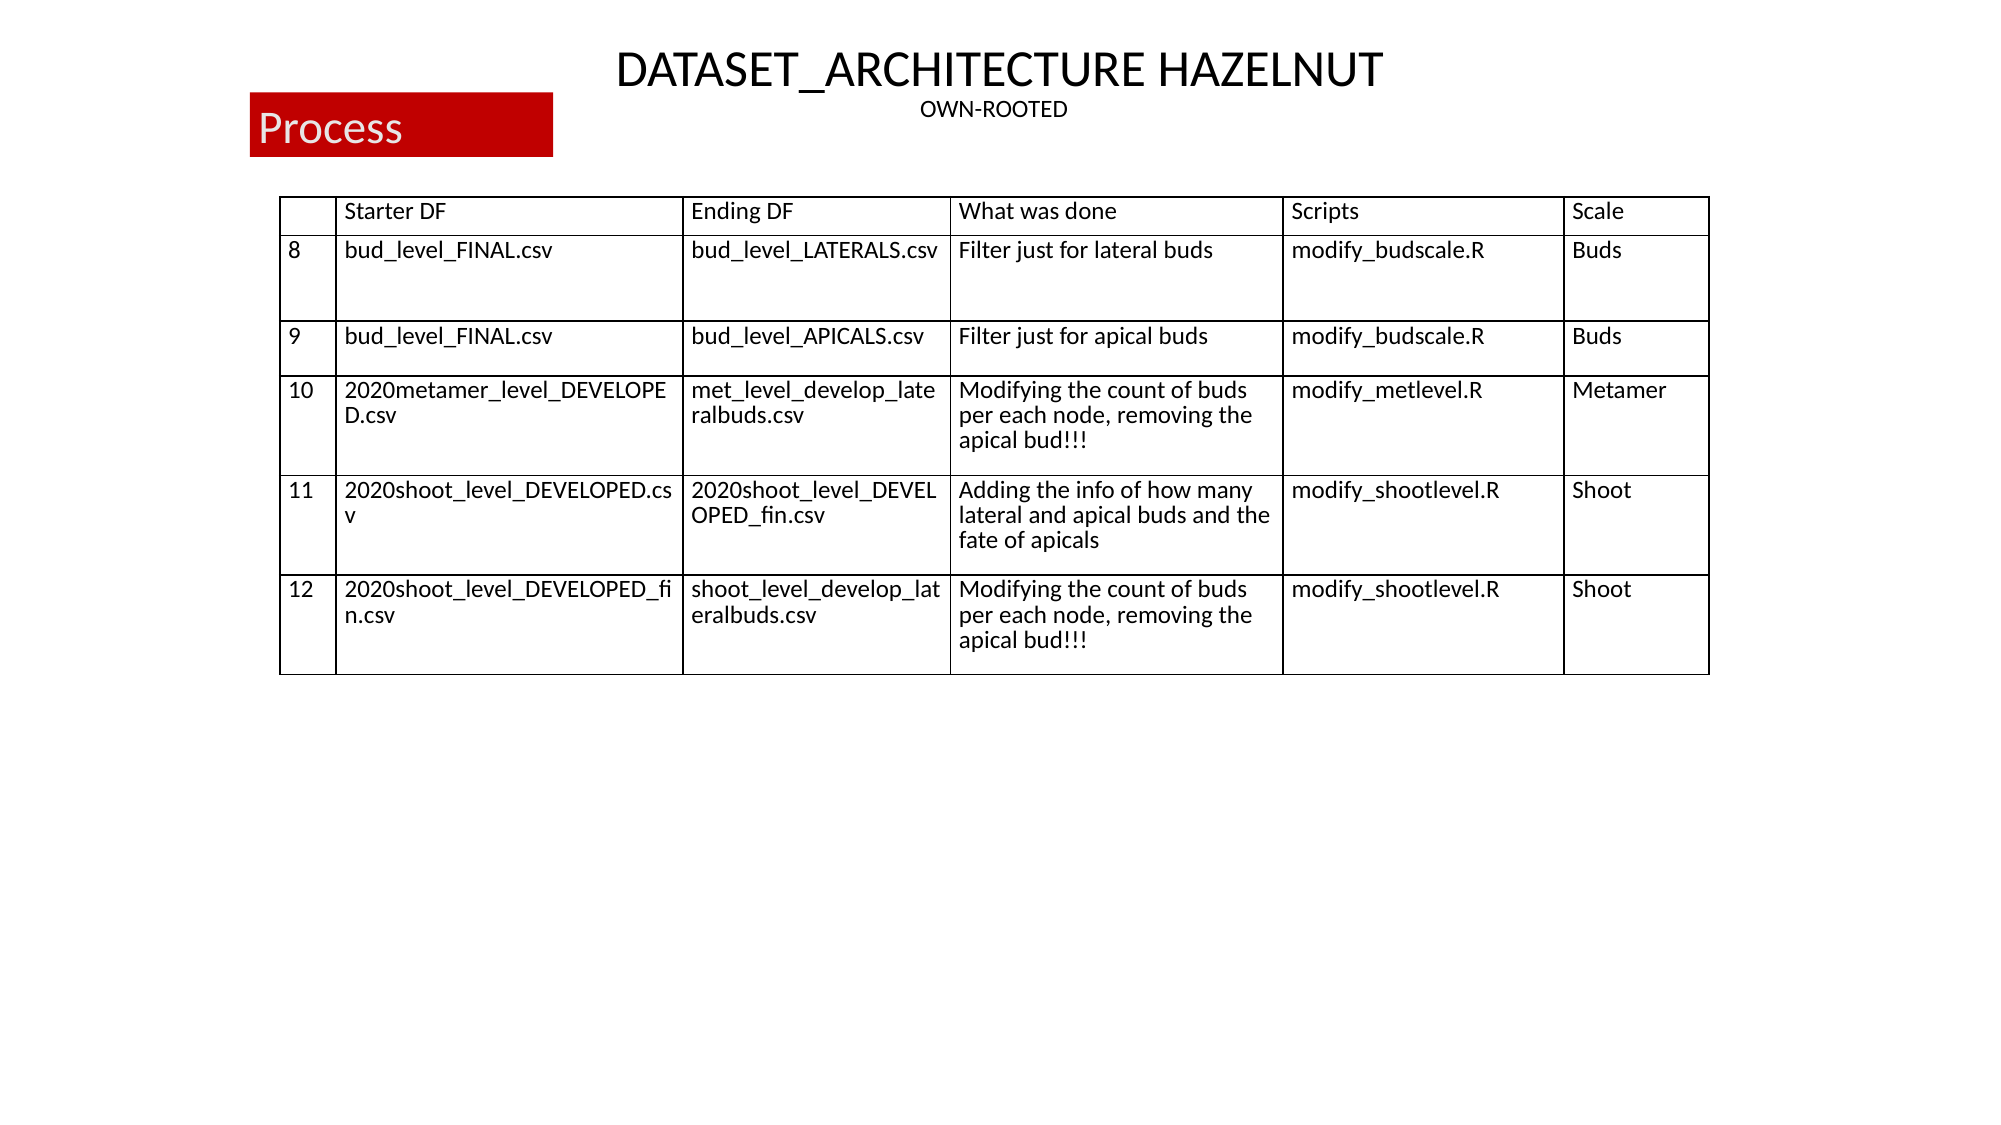

DATASET_ARCHITECTURE HAZELNUT
OWN-ROOTED
Process
|  | Starter DF | Ending DF | What was done | Scripts | Scale |
| --- | --- | --- | --- | --- | --- |
| 8 | bud\_level\_FINAL.csv | bud\_level\_LATERALS.csv | Filter just for lateral buds | modify\_budscale.R | Buds |
| 9 | bud\_level\_FINAL.csv | bud\_level\_APICALS.csv | Filter just for apical buds | modify\_budscale.R | Buds |
| 10 | 2020metamer\_level\_DEVELOPED.csv | met\_level\_develop\_lateralbuds.csv | Modifying the count of buds per each node, removing the apical bud!!! | modify\_metlevel.R | Metamer |
| 11 | 2020shoot\_level\_DEVELOPED.csv | 2020shoot\_level\_DEVELOPED\_fin.csv | Adding the info of how many lateral and apical buds and the fate of apicals | modify\_shootlevel.R | Shoot |
| 12 | 2020shoot\_level\_DEVELOPED\_fin.csv | shoot\_level\_develop\_lateralbuds.csv | Modifying the count of buds per each node, removing the apical bud!!! | modify\_shootlevel.R | Shoot |